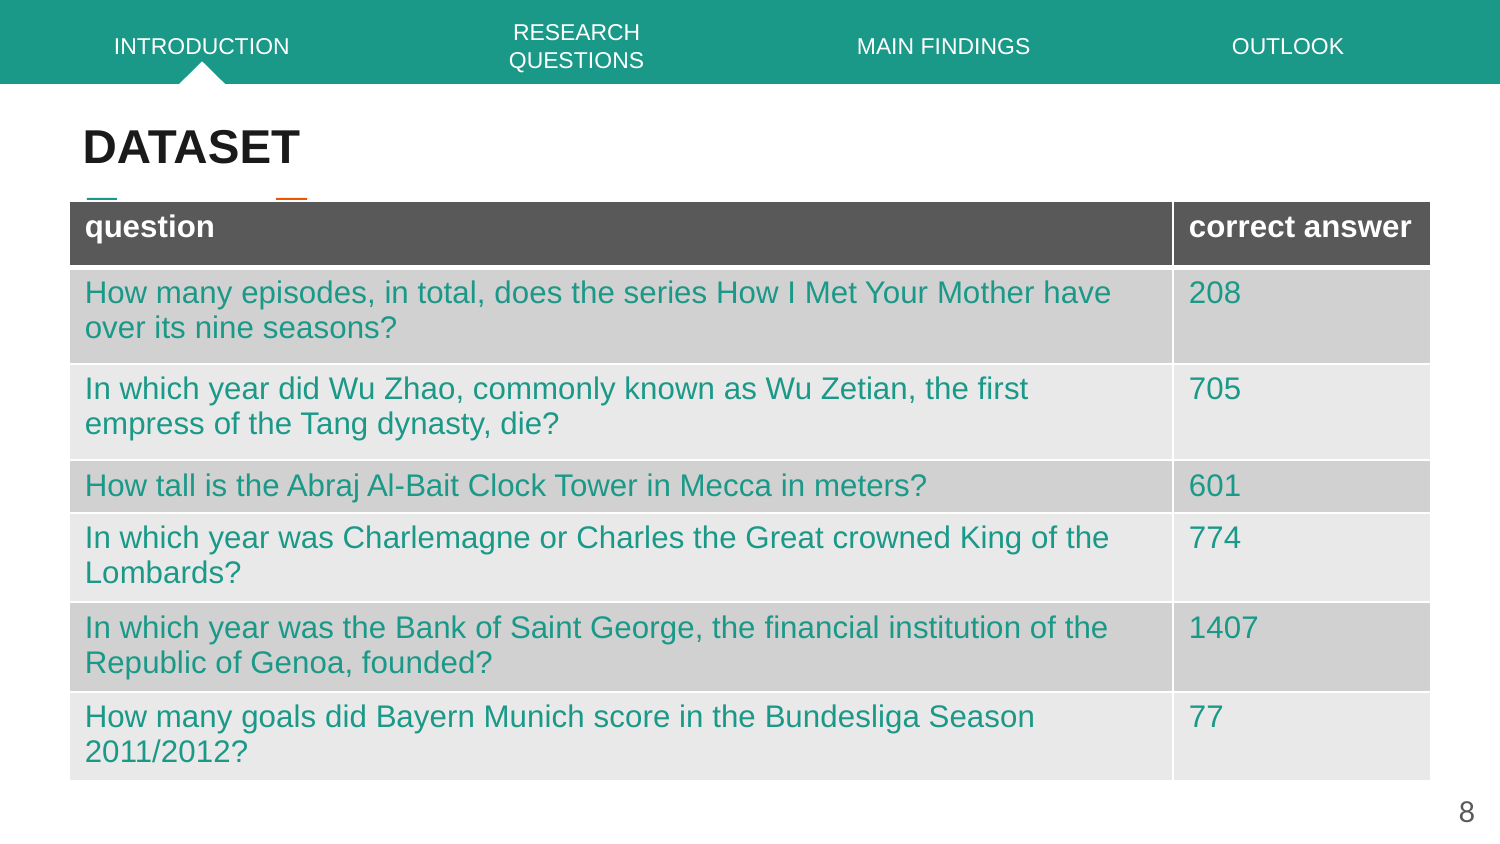

INTRODUCTION
RESEARCH QUESTIONS
MAIN FINDINGS
OUTLOOK

# DATASET

| question | correct answer |
| --- | --- |
| How many episodes, in total, does the series How I Met Your Mother have over its nine seasons? | 208 |
| In which year did Wu Zhao, commonly known as Wu Zetian, the first empress of the Tang dynasty, die? | 705 |
| How tall is the Abraj Al-Bait Clock Tower in Mecca in meters? | 601 |
| In which year was Charlemagne or Charles the Great crowned King of the Lombards? | 774 |
| In which year was the Bank of Saint George, the financial institution of the Republic of Genoa, founded? | 1407 |
| How many goals did Bayern Munich score in the Bundesliga Season 2011/2012? | 77 |

8